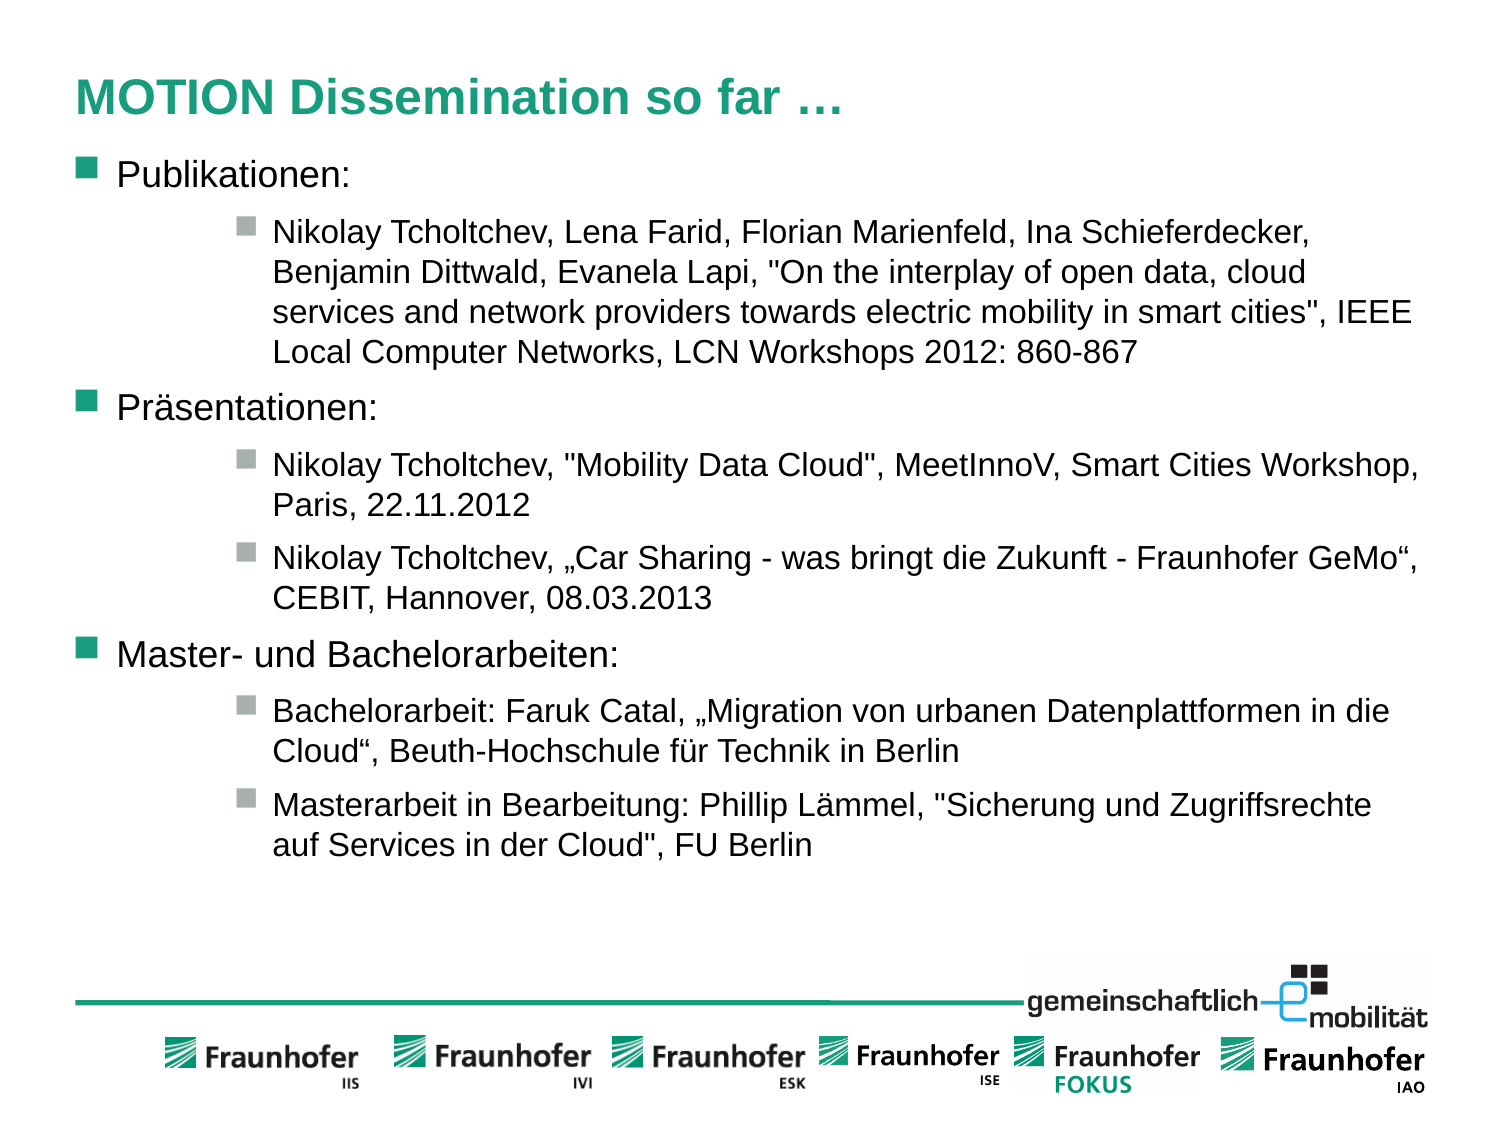

# MOTION Dissemination so far …
Publikationen:
Nikolay Tcholtchev, Lena Farid, Florian Marienfeld, Ina Schieferdecker, Benjamin Dittwald, Evanela Lapi, "On the interplay of open data, cloud services and network providers towards electric mobility in smart cities", IEEE Local Computer Networks, LCN Workshops 2012: 860-867
Präsentationen:
Nikolay Tcholtchev, "Mobility Data Cloud", MeetInnoV, Smart Cities Workshop, Paris, 22.11.2012
Nikolay Tcholtchev, „Car Sharing - was bringt die Zukunft - Fraunhofer GeMo“, CEBIT, Hannover, 08.03.2013
Master- und Bachelorarbeiten:
Bachelorarbeit: Faruk Catal, „Migration von urbanen Datenplattformen in die Cloud“, Beuth-Hochschule für Technik in Berlin
Masterarbeit in Bearbeitung: Phillip Lämmel, "Sicherung und Zugriffsrechte auf Services in der Cloud", FU Berlin